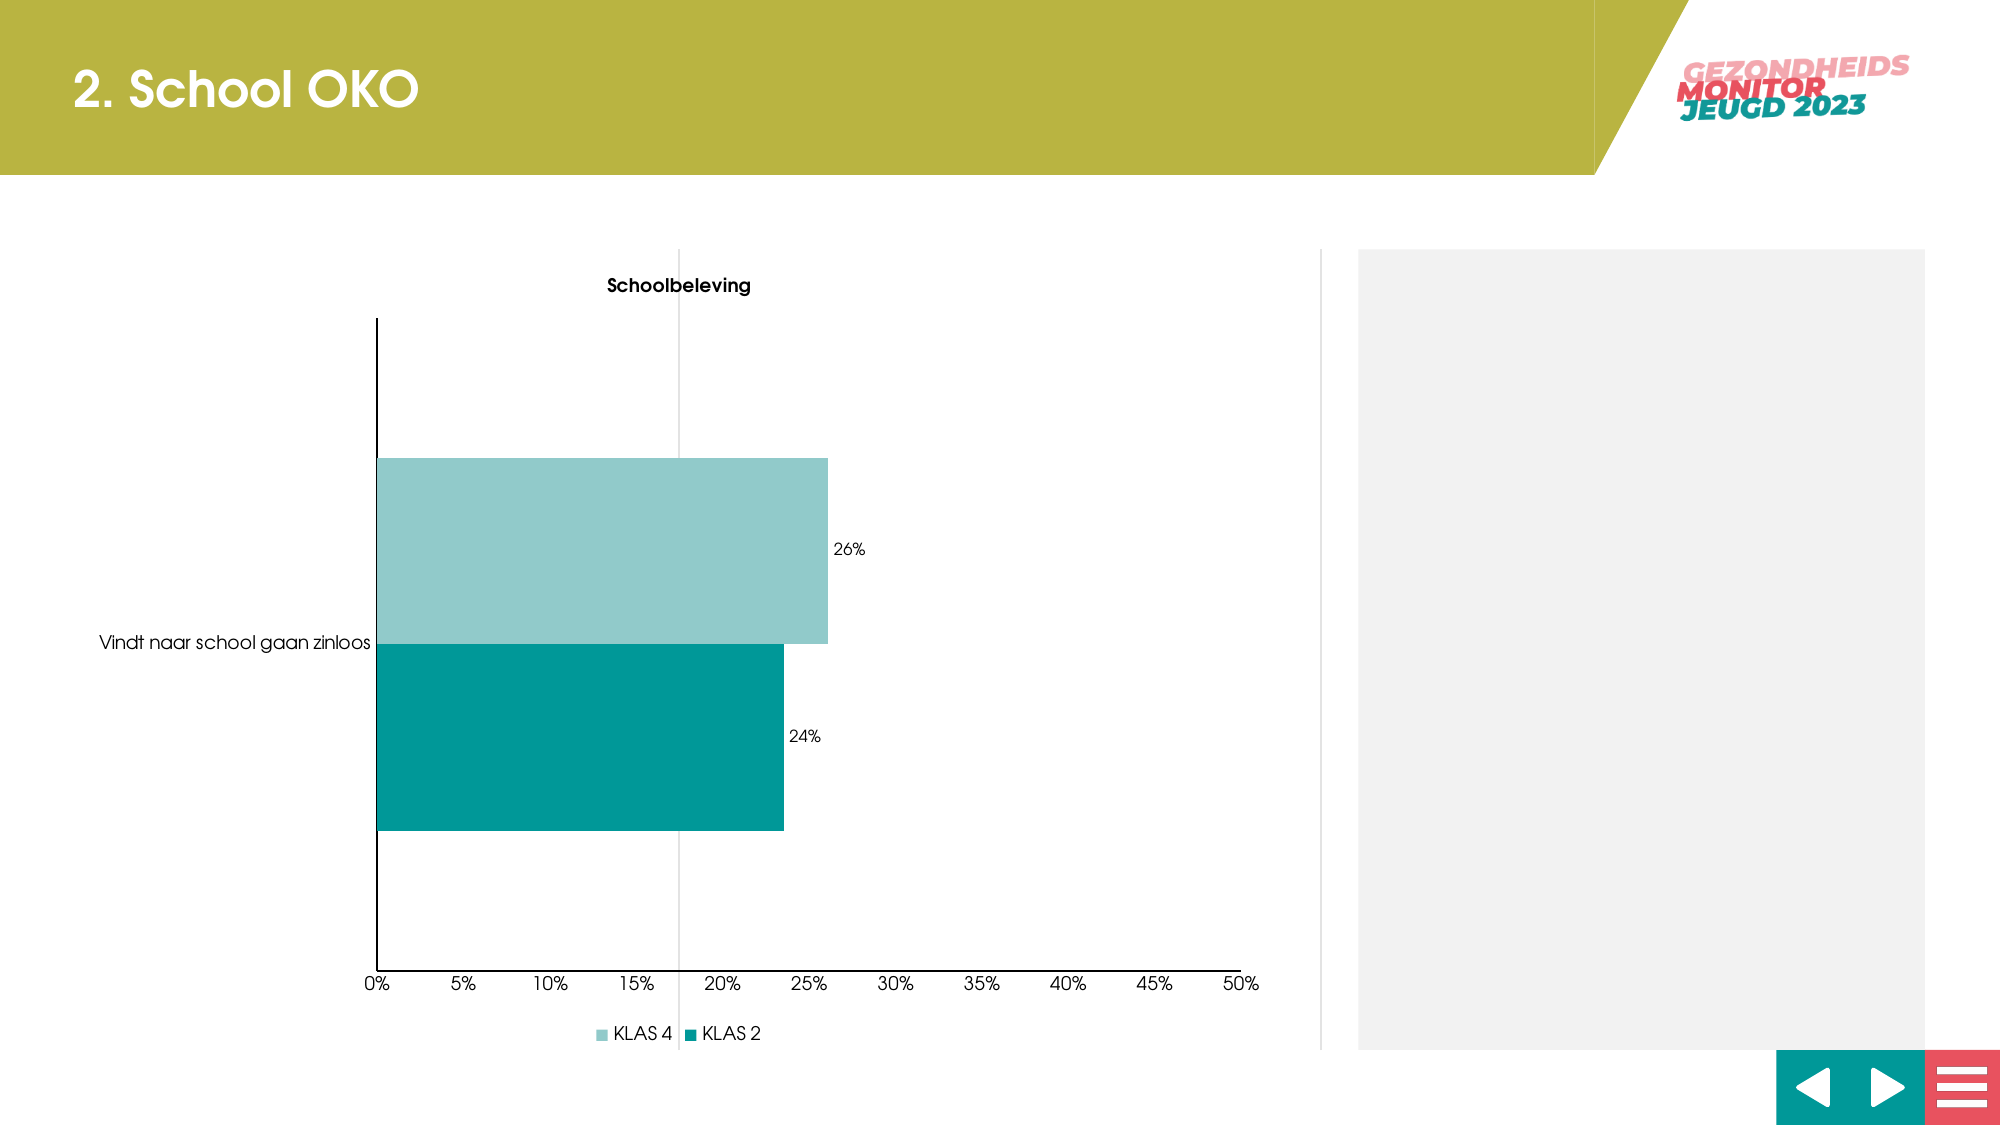

### Chart: Schoolbeleving

| Category | KLAS 2 | KLAS 4 |
|---|---|---|
| Vindt naar school gaan zinloos | 0.2352941 | 0.2610837 |